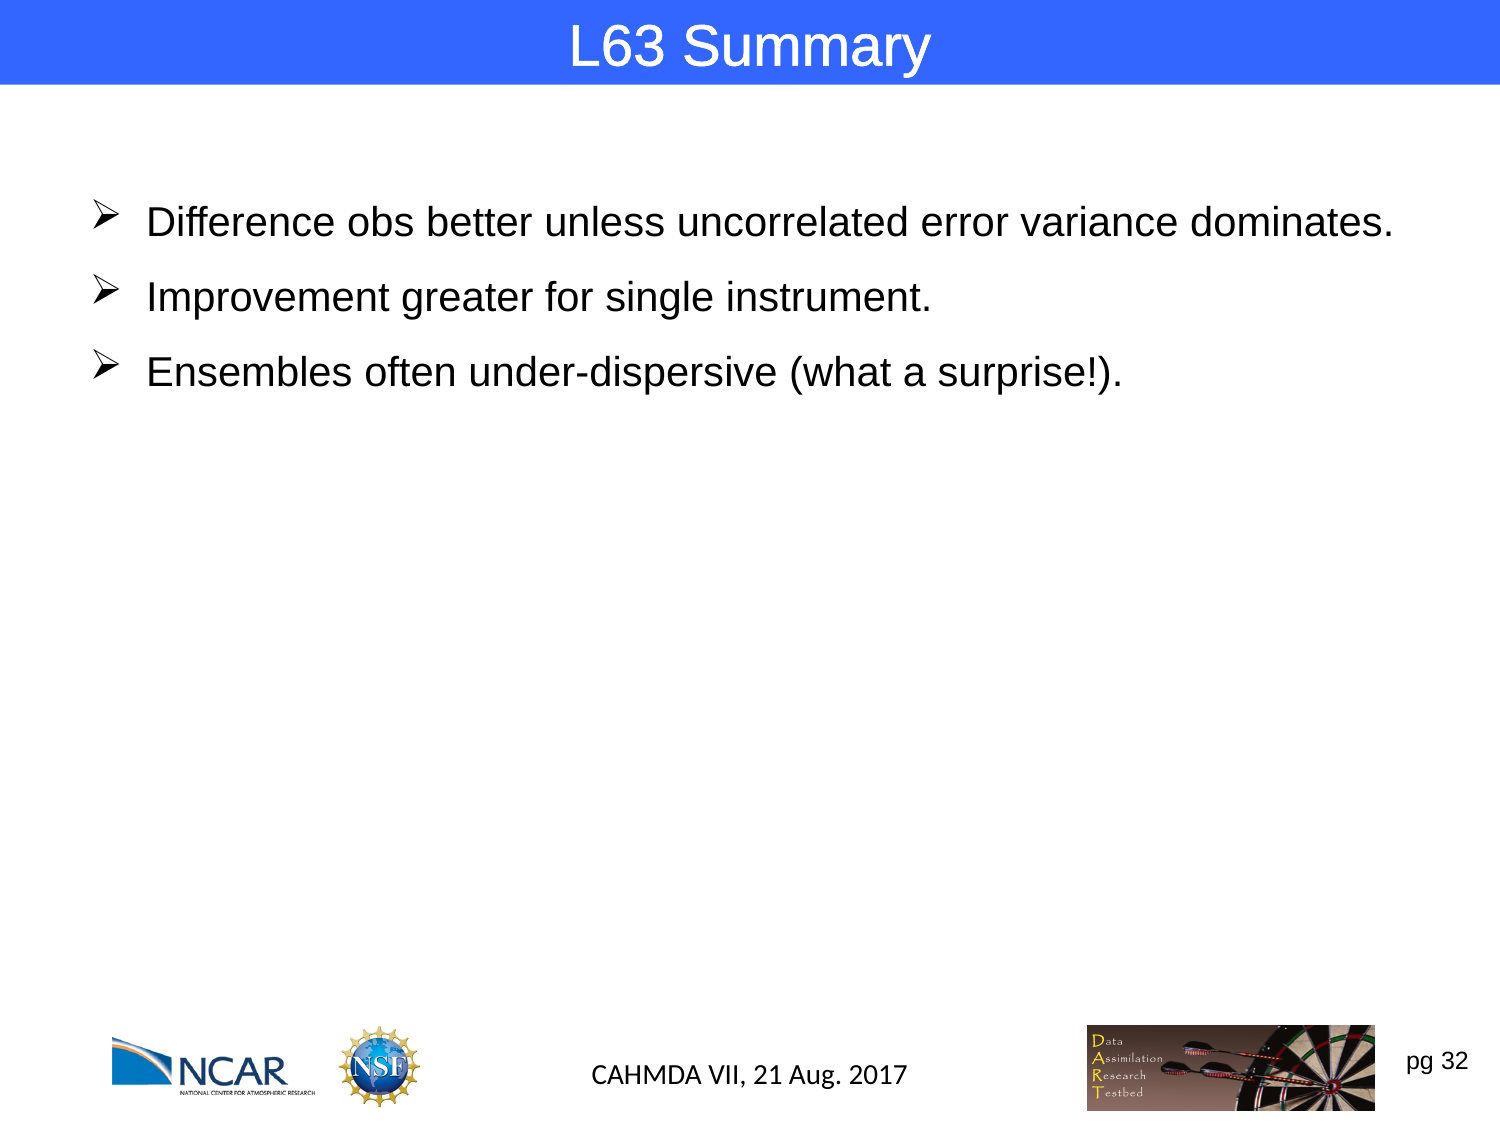

L63 Summary
Difference obs better unless uncorrelated error variance dominates.
Improvement greater for single instrument.
Ensembles often under-dispersive (what a surprise!).
CAHMDA VII, 21 Aug. 2017